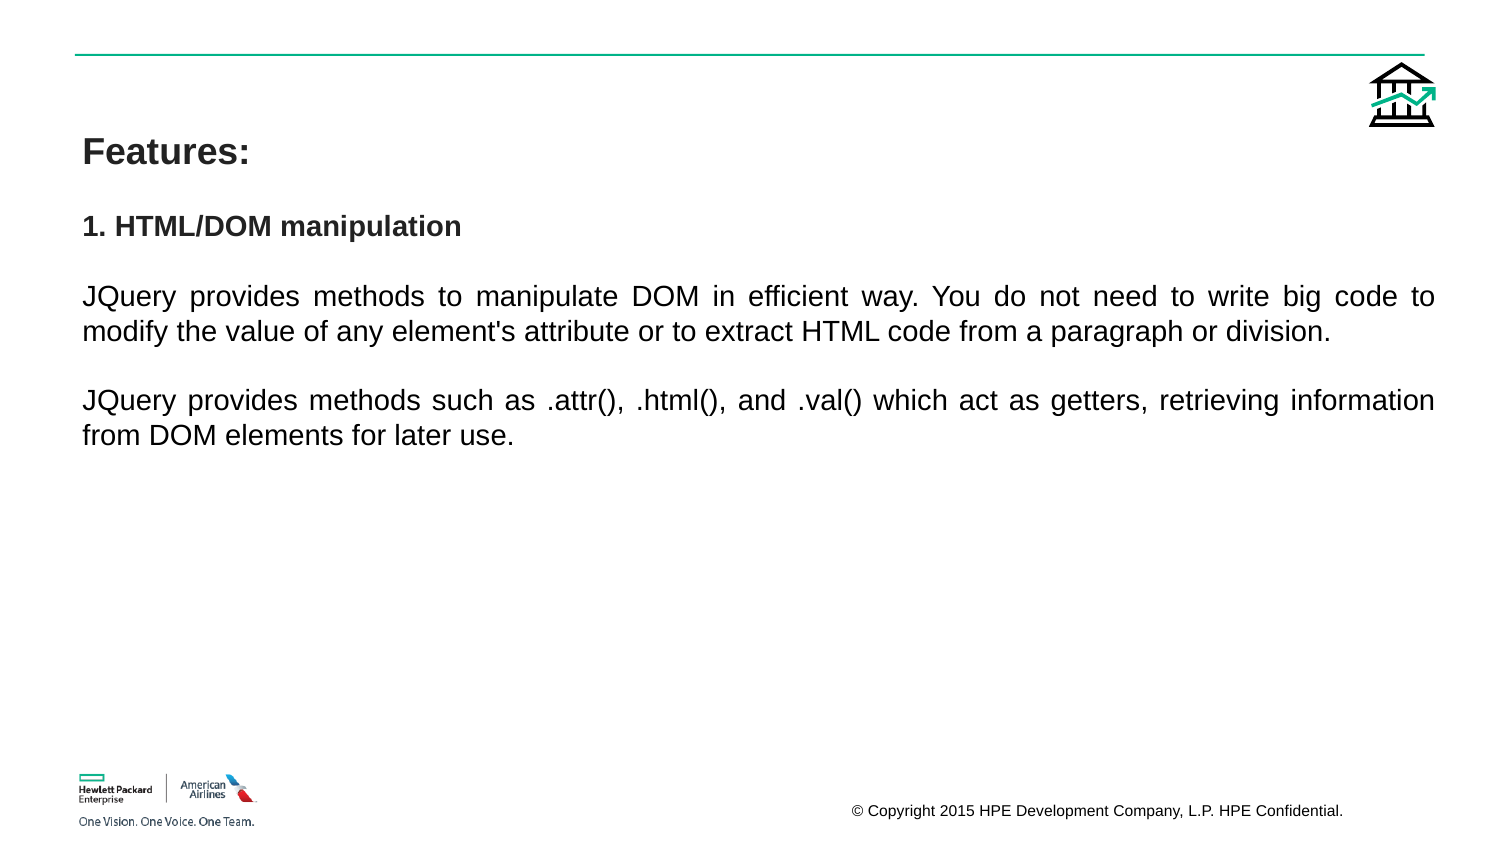

Features:

1. HTML/DOM manipulation

JQuery provides methods to manipulate DOM in efficient way. You do not need to write big code to modify the value of any element's attribute or to extract HTML code from a paragraph or division.

JQuery provides methods such as .attr(), .html(), and .val() which act as getters, retrieving information from DOM elements for later use.